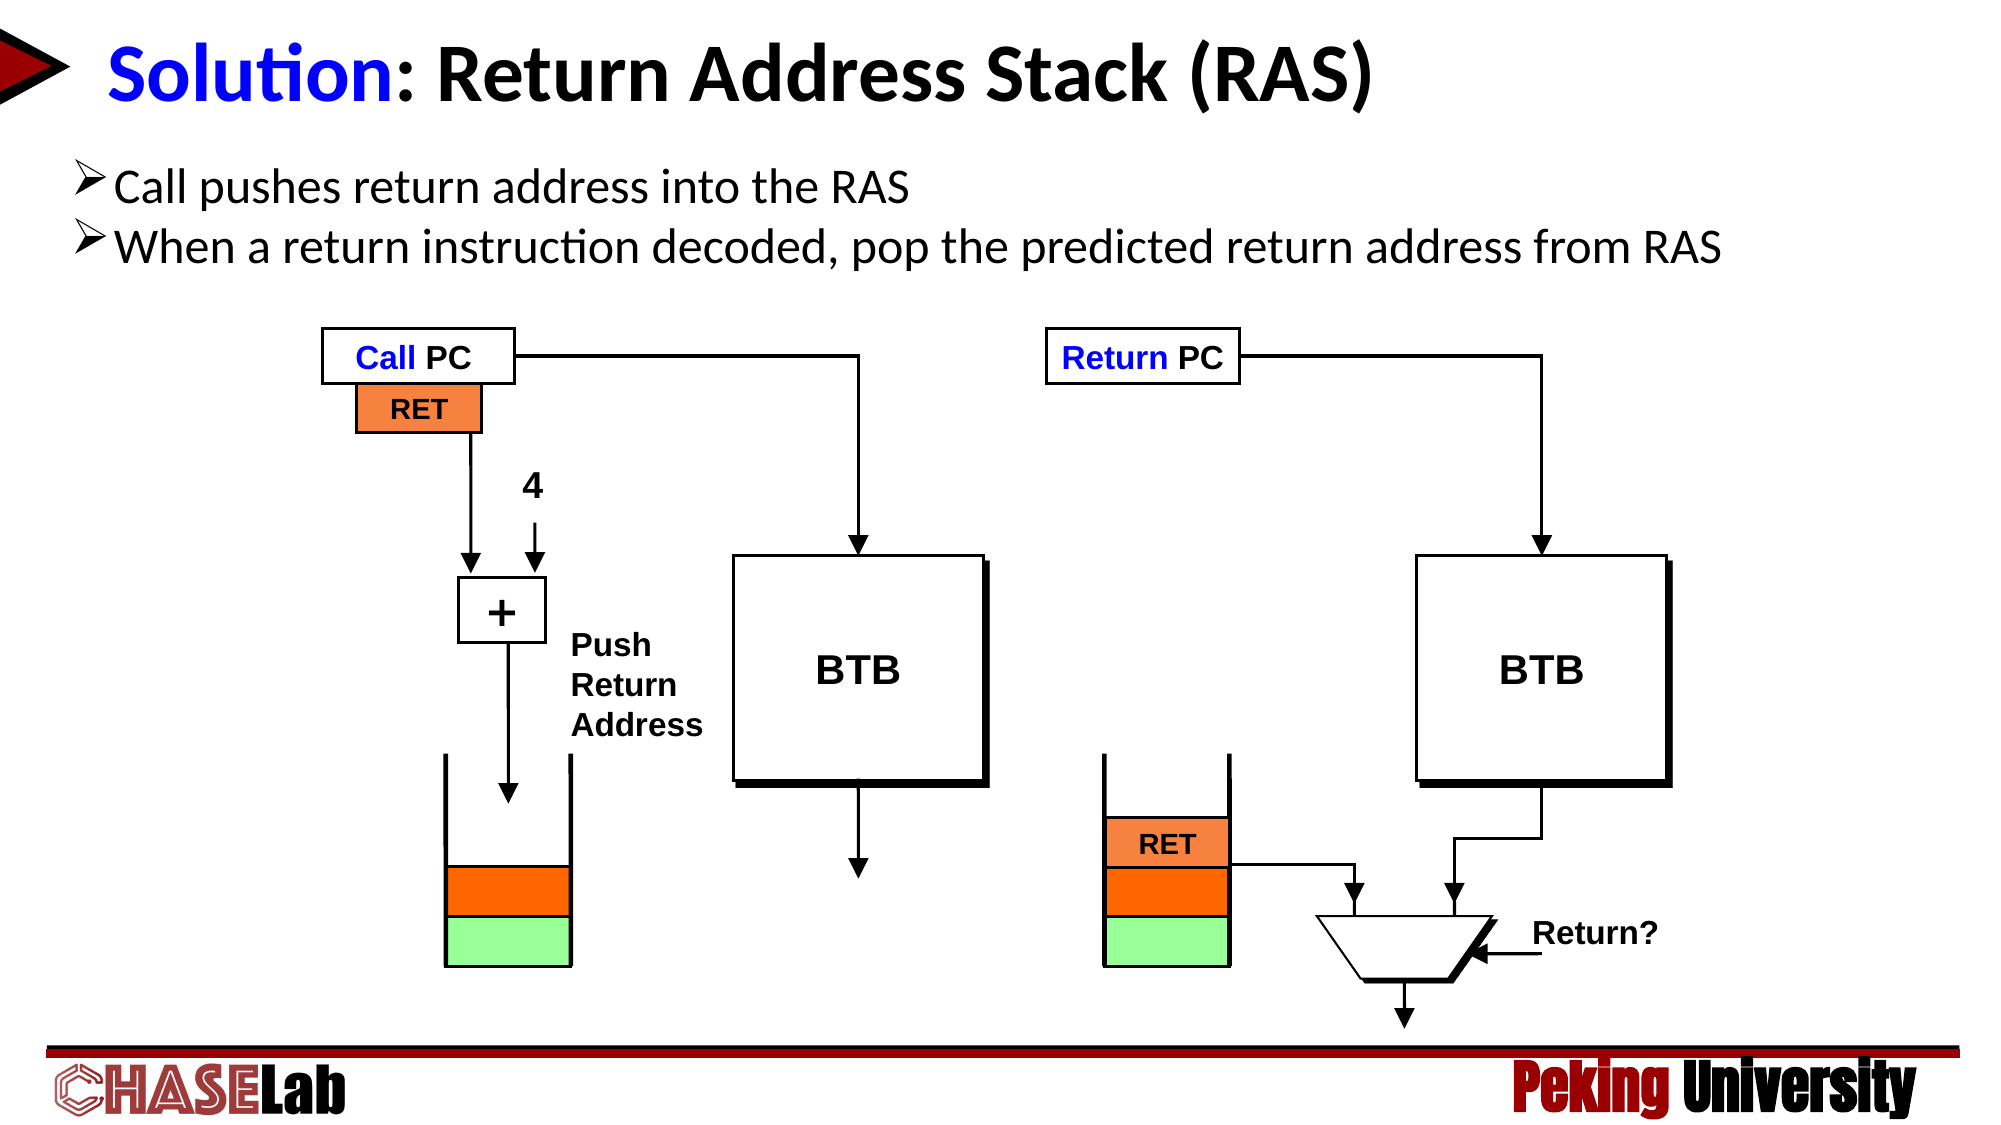

# Solution: Return Address Stack (RAS)
Call pushes return address into the RAS
When a return instruction decoded, pop the predicted return address from RAS
  Call PC
Return PC
RET

4

BTB

BTB

+
Push
Return
Address

RET

Return?